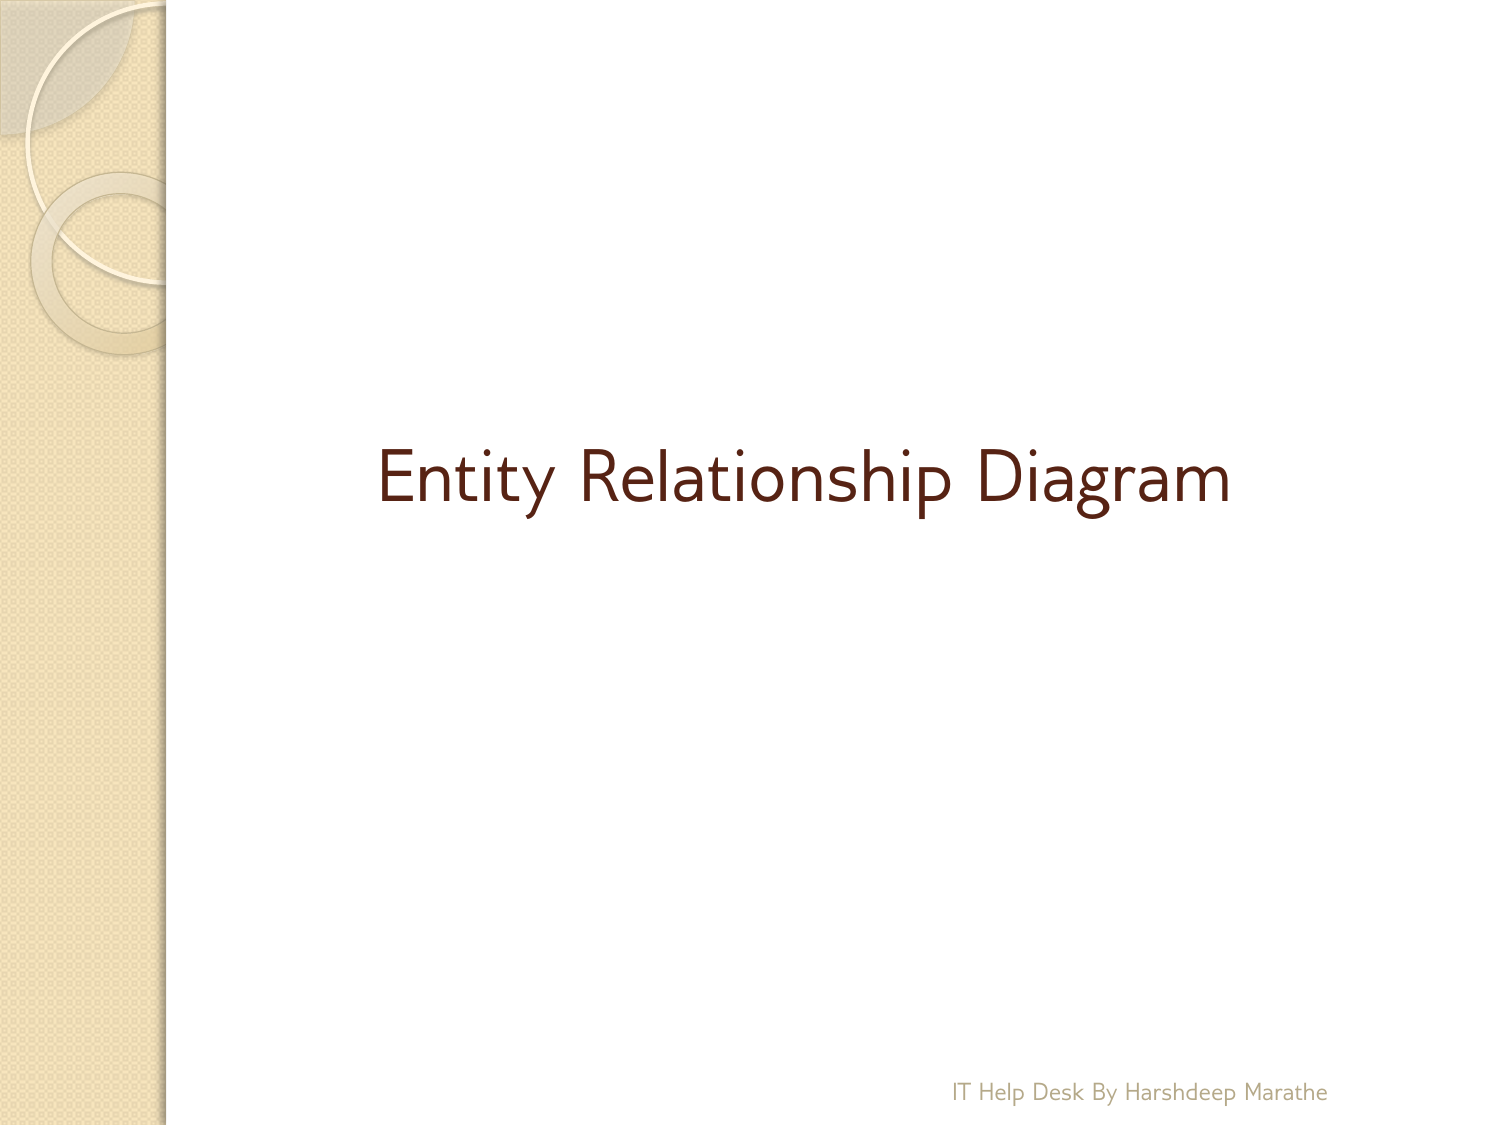

# Entity Relationship Diagram
IT Help Desk By Harshdeep Marathe